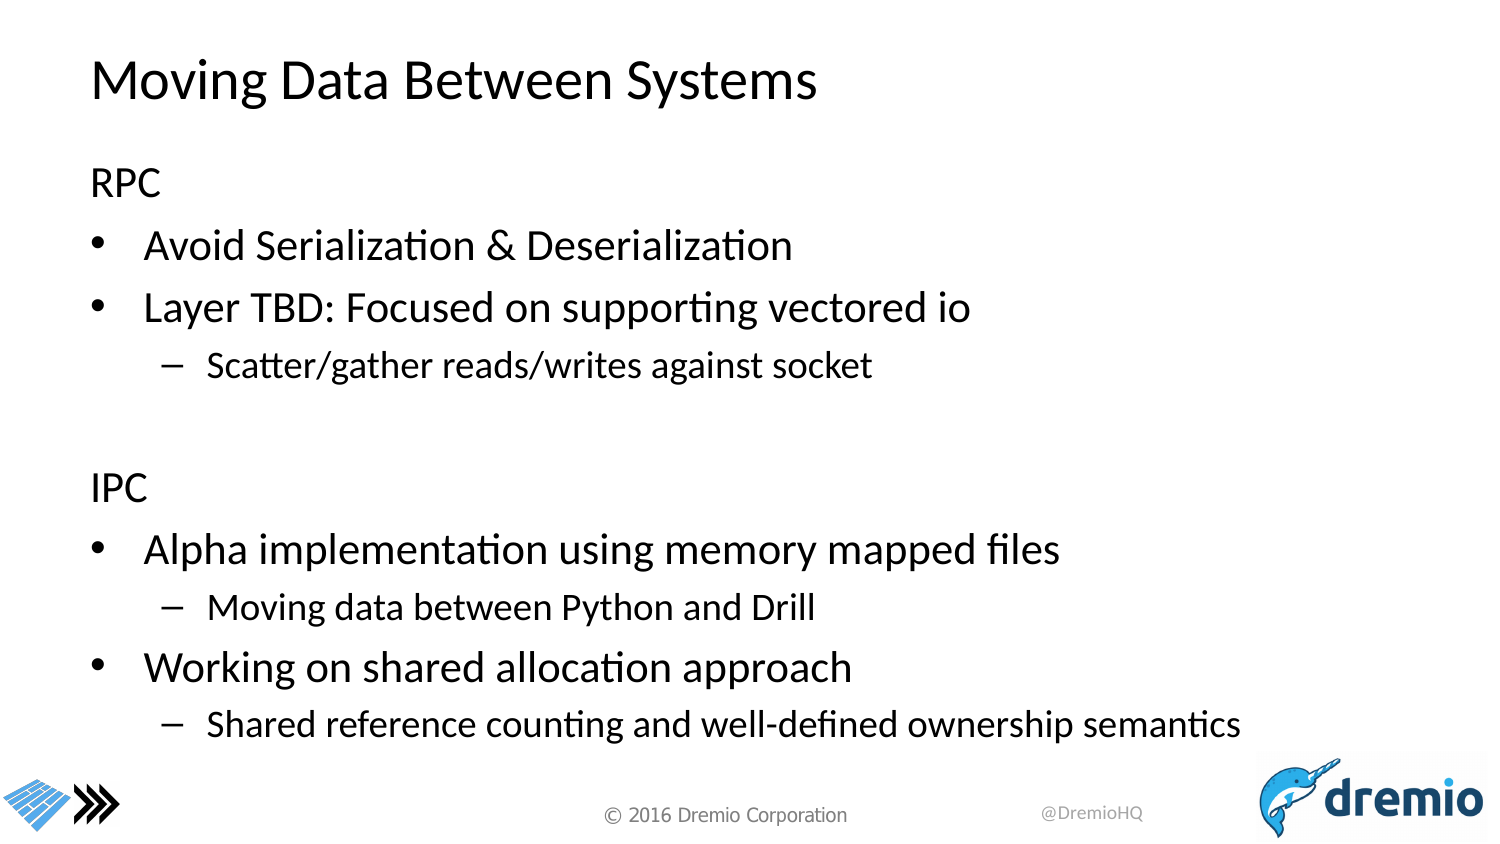

# Moving Data Between Systems
RPC
Avoid Serialization & Deserialization
Layer TBD: Focused on supporting vectored io
Scatter/gather reads/writes against socket

IPC
Alpha implementation using memory mapped files
Moving data between Python and Drill
Working on shared allocation approach
Shared reference counting and well-defined ownership semantics